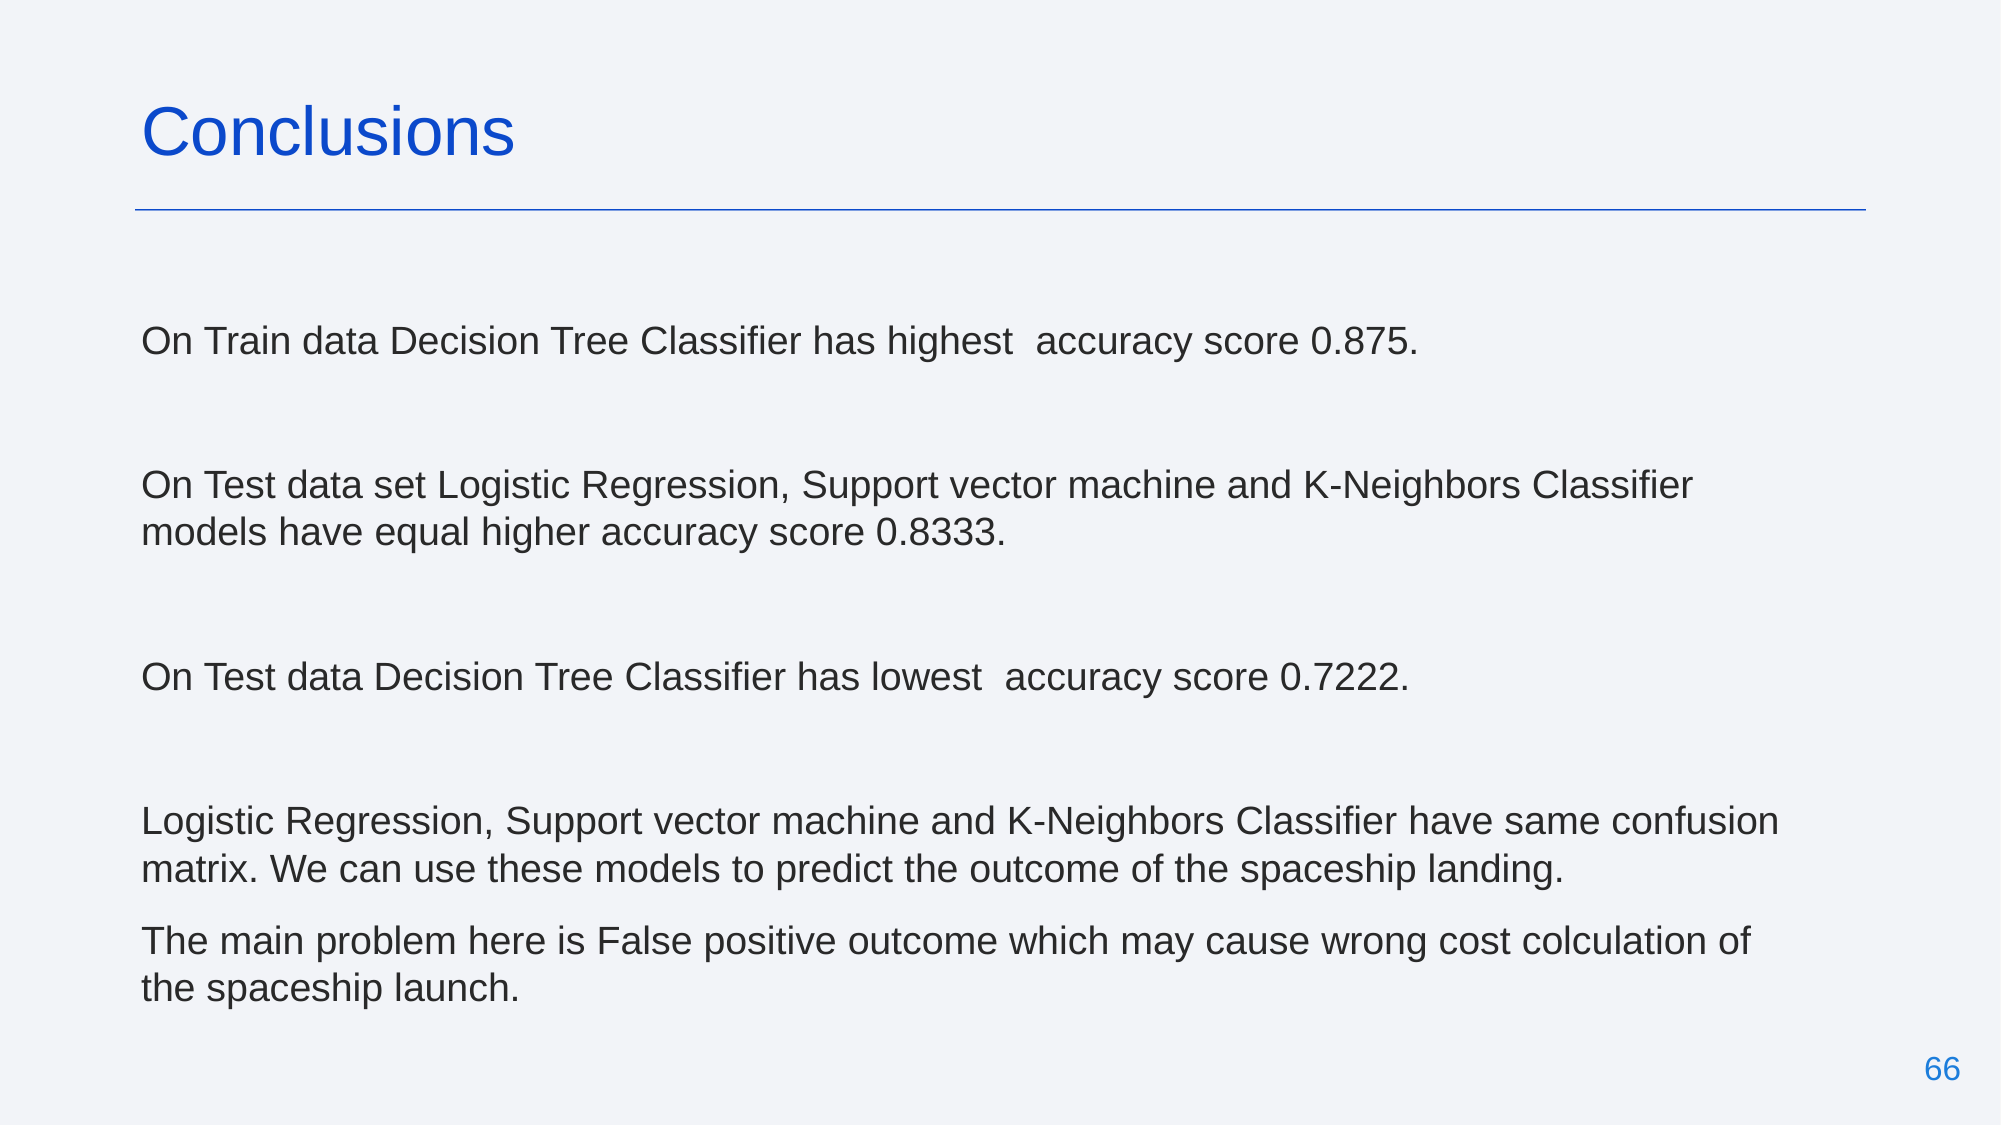

Conclusions
On Train data Decision Tree Classifier has highest  accuracy score 0.875.

On Test data set Logistic Regression, Support vector machine and K-Neighbors Classifier models have equal higher accuracy score 0.8333.

On Test data Decision Tree Classifier has lowest  accuracy score 0.7222.

Logistic Regression, Support vector machine and K-Neighbors Classifier have same confusion matrix. We can use these models to predict the outcome of the spaceship landing.
The main problem here is False positive outcome which may cause wrong cost colculation of the spaceship launch.
66